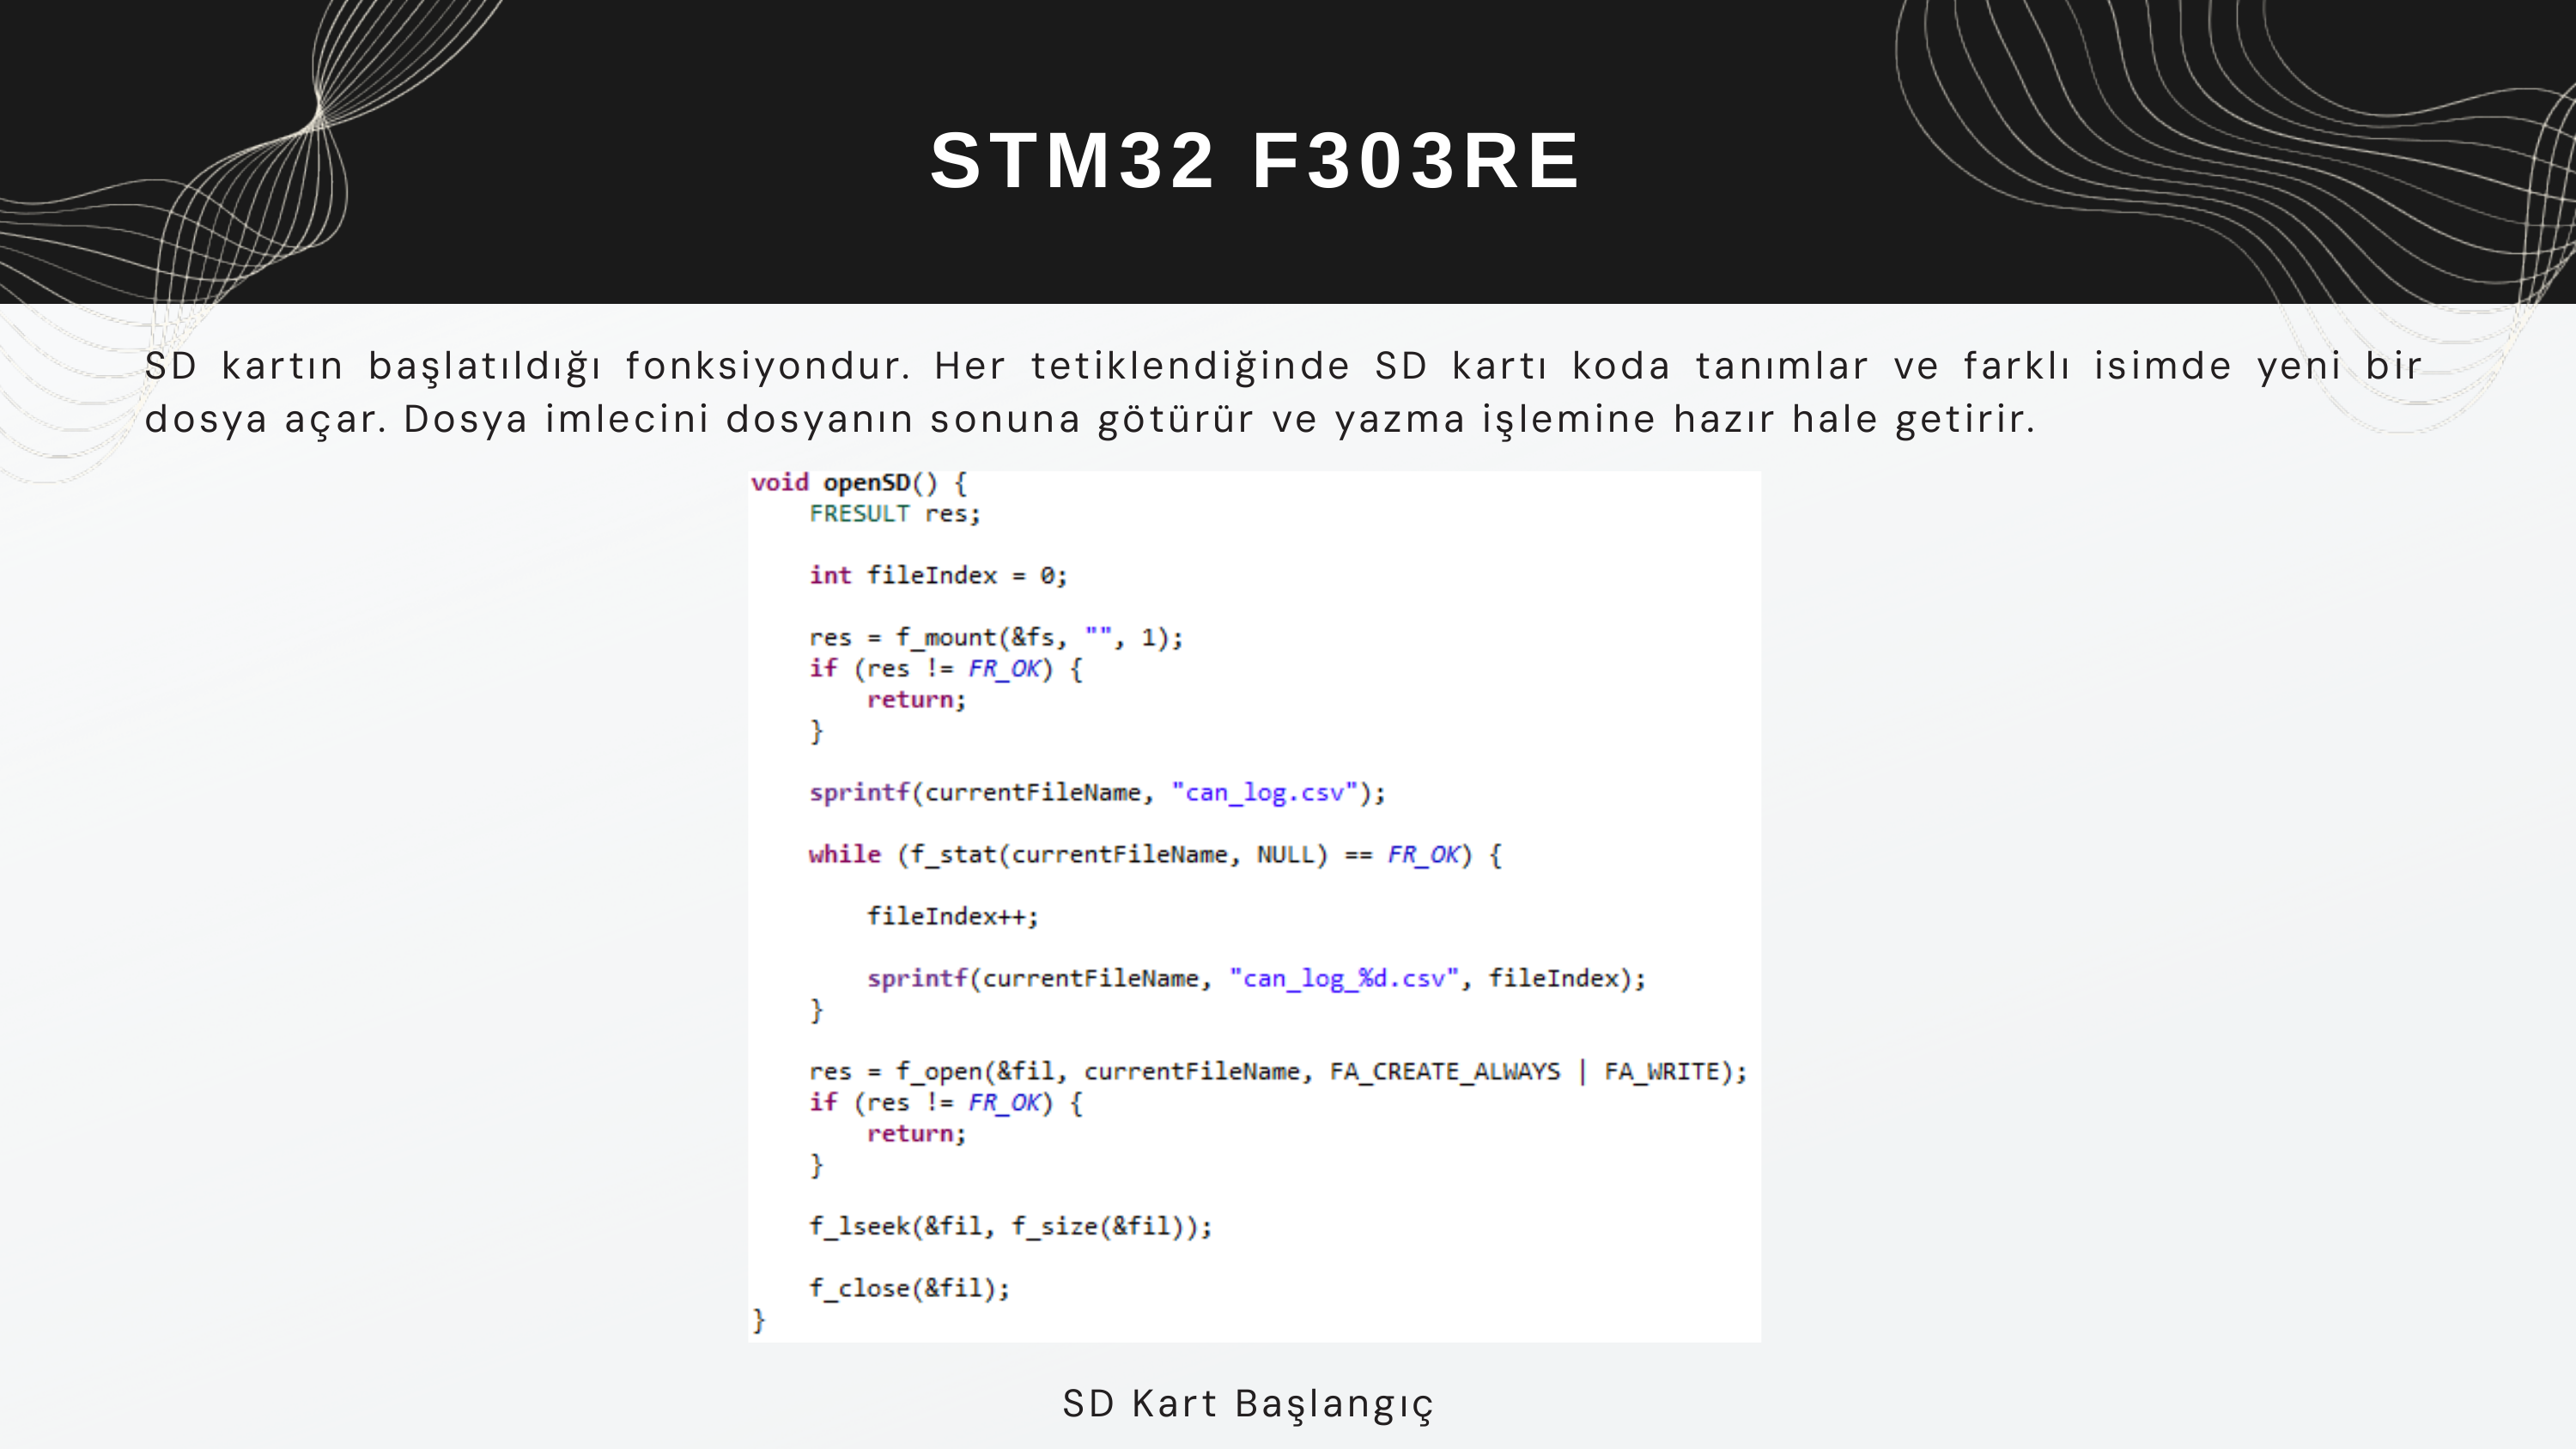

STM32 F303RE
SD kartın başlatıldığı fonksiyondur. Her tetiklendiğinde SD kartı koda tanımlar ve farklı isimde yeni bir dosya açar. Dosya imlecini dosyanın sonuna götürür ve yazma işlemine hazır hale getirir.

SD Kart Başlangıç